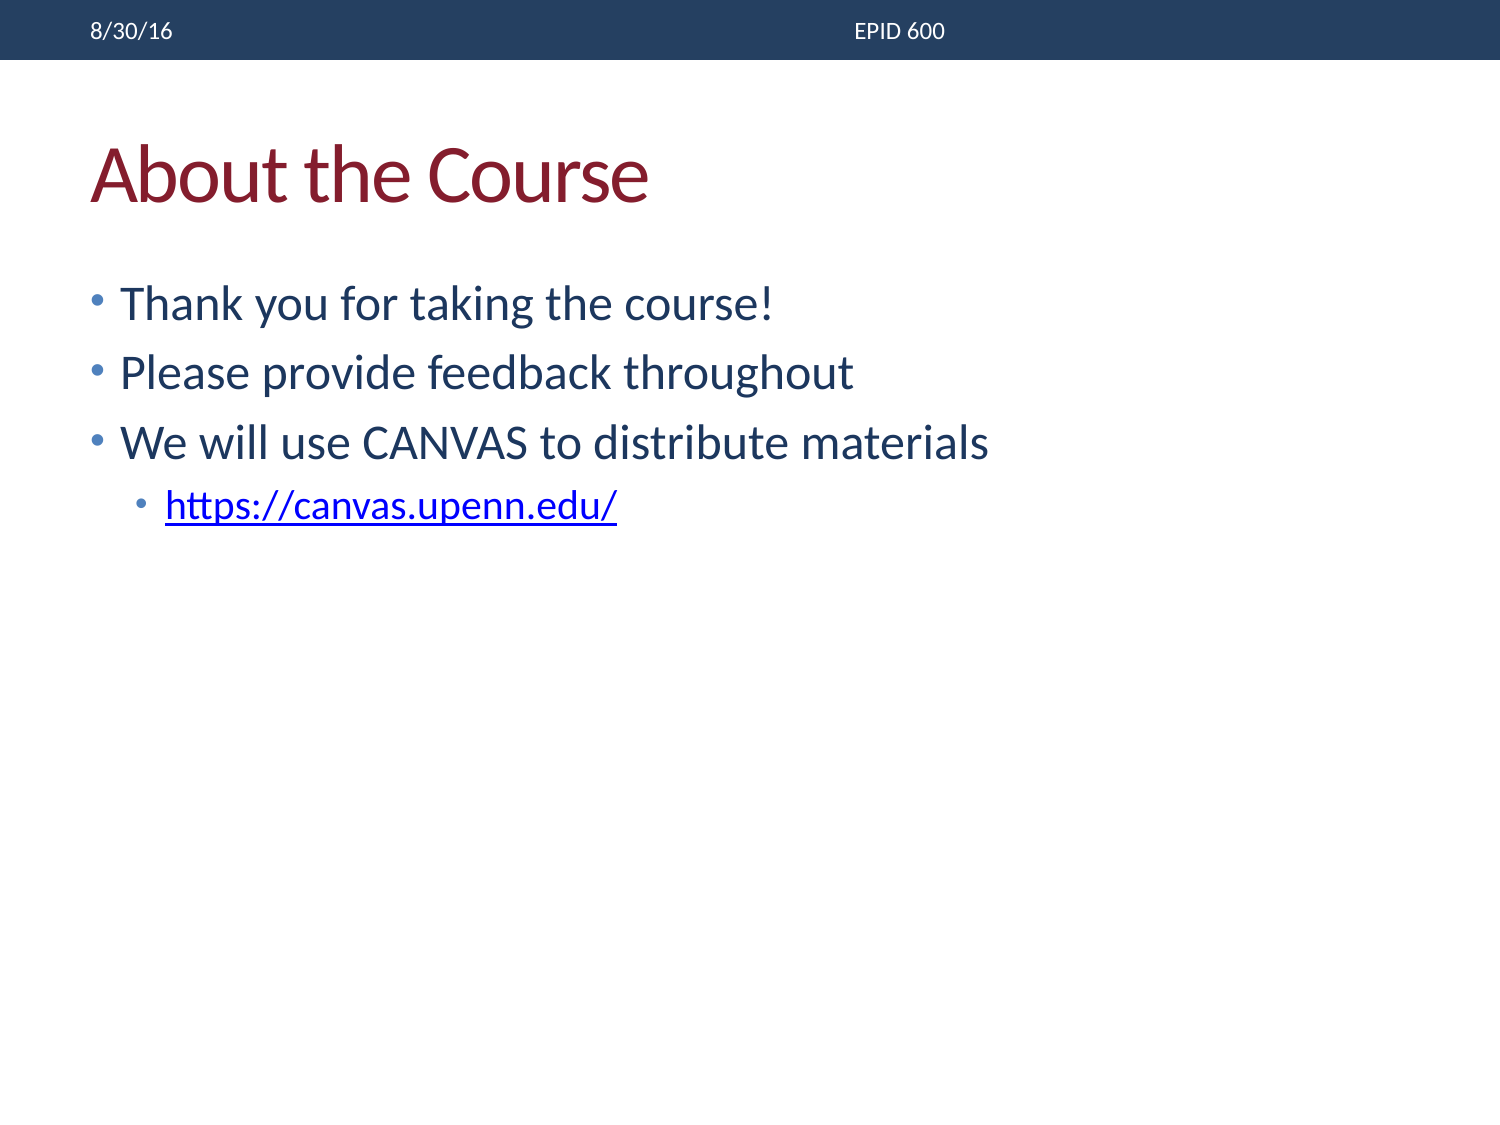

8/30/16
EPID 600
# About the Course
Thank you for taking the course!
Please provide feedback throughout
We will use CANVAS to distribute materials
https://canvas.upenn.edu/